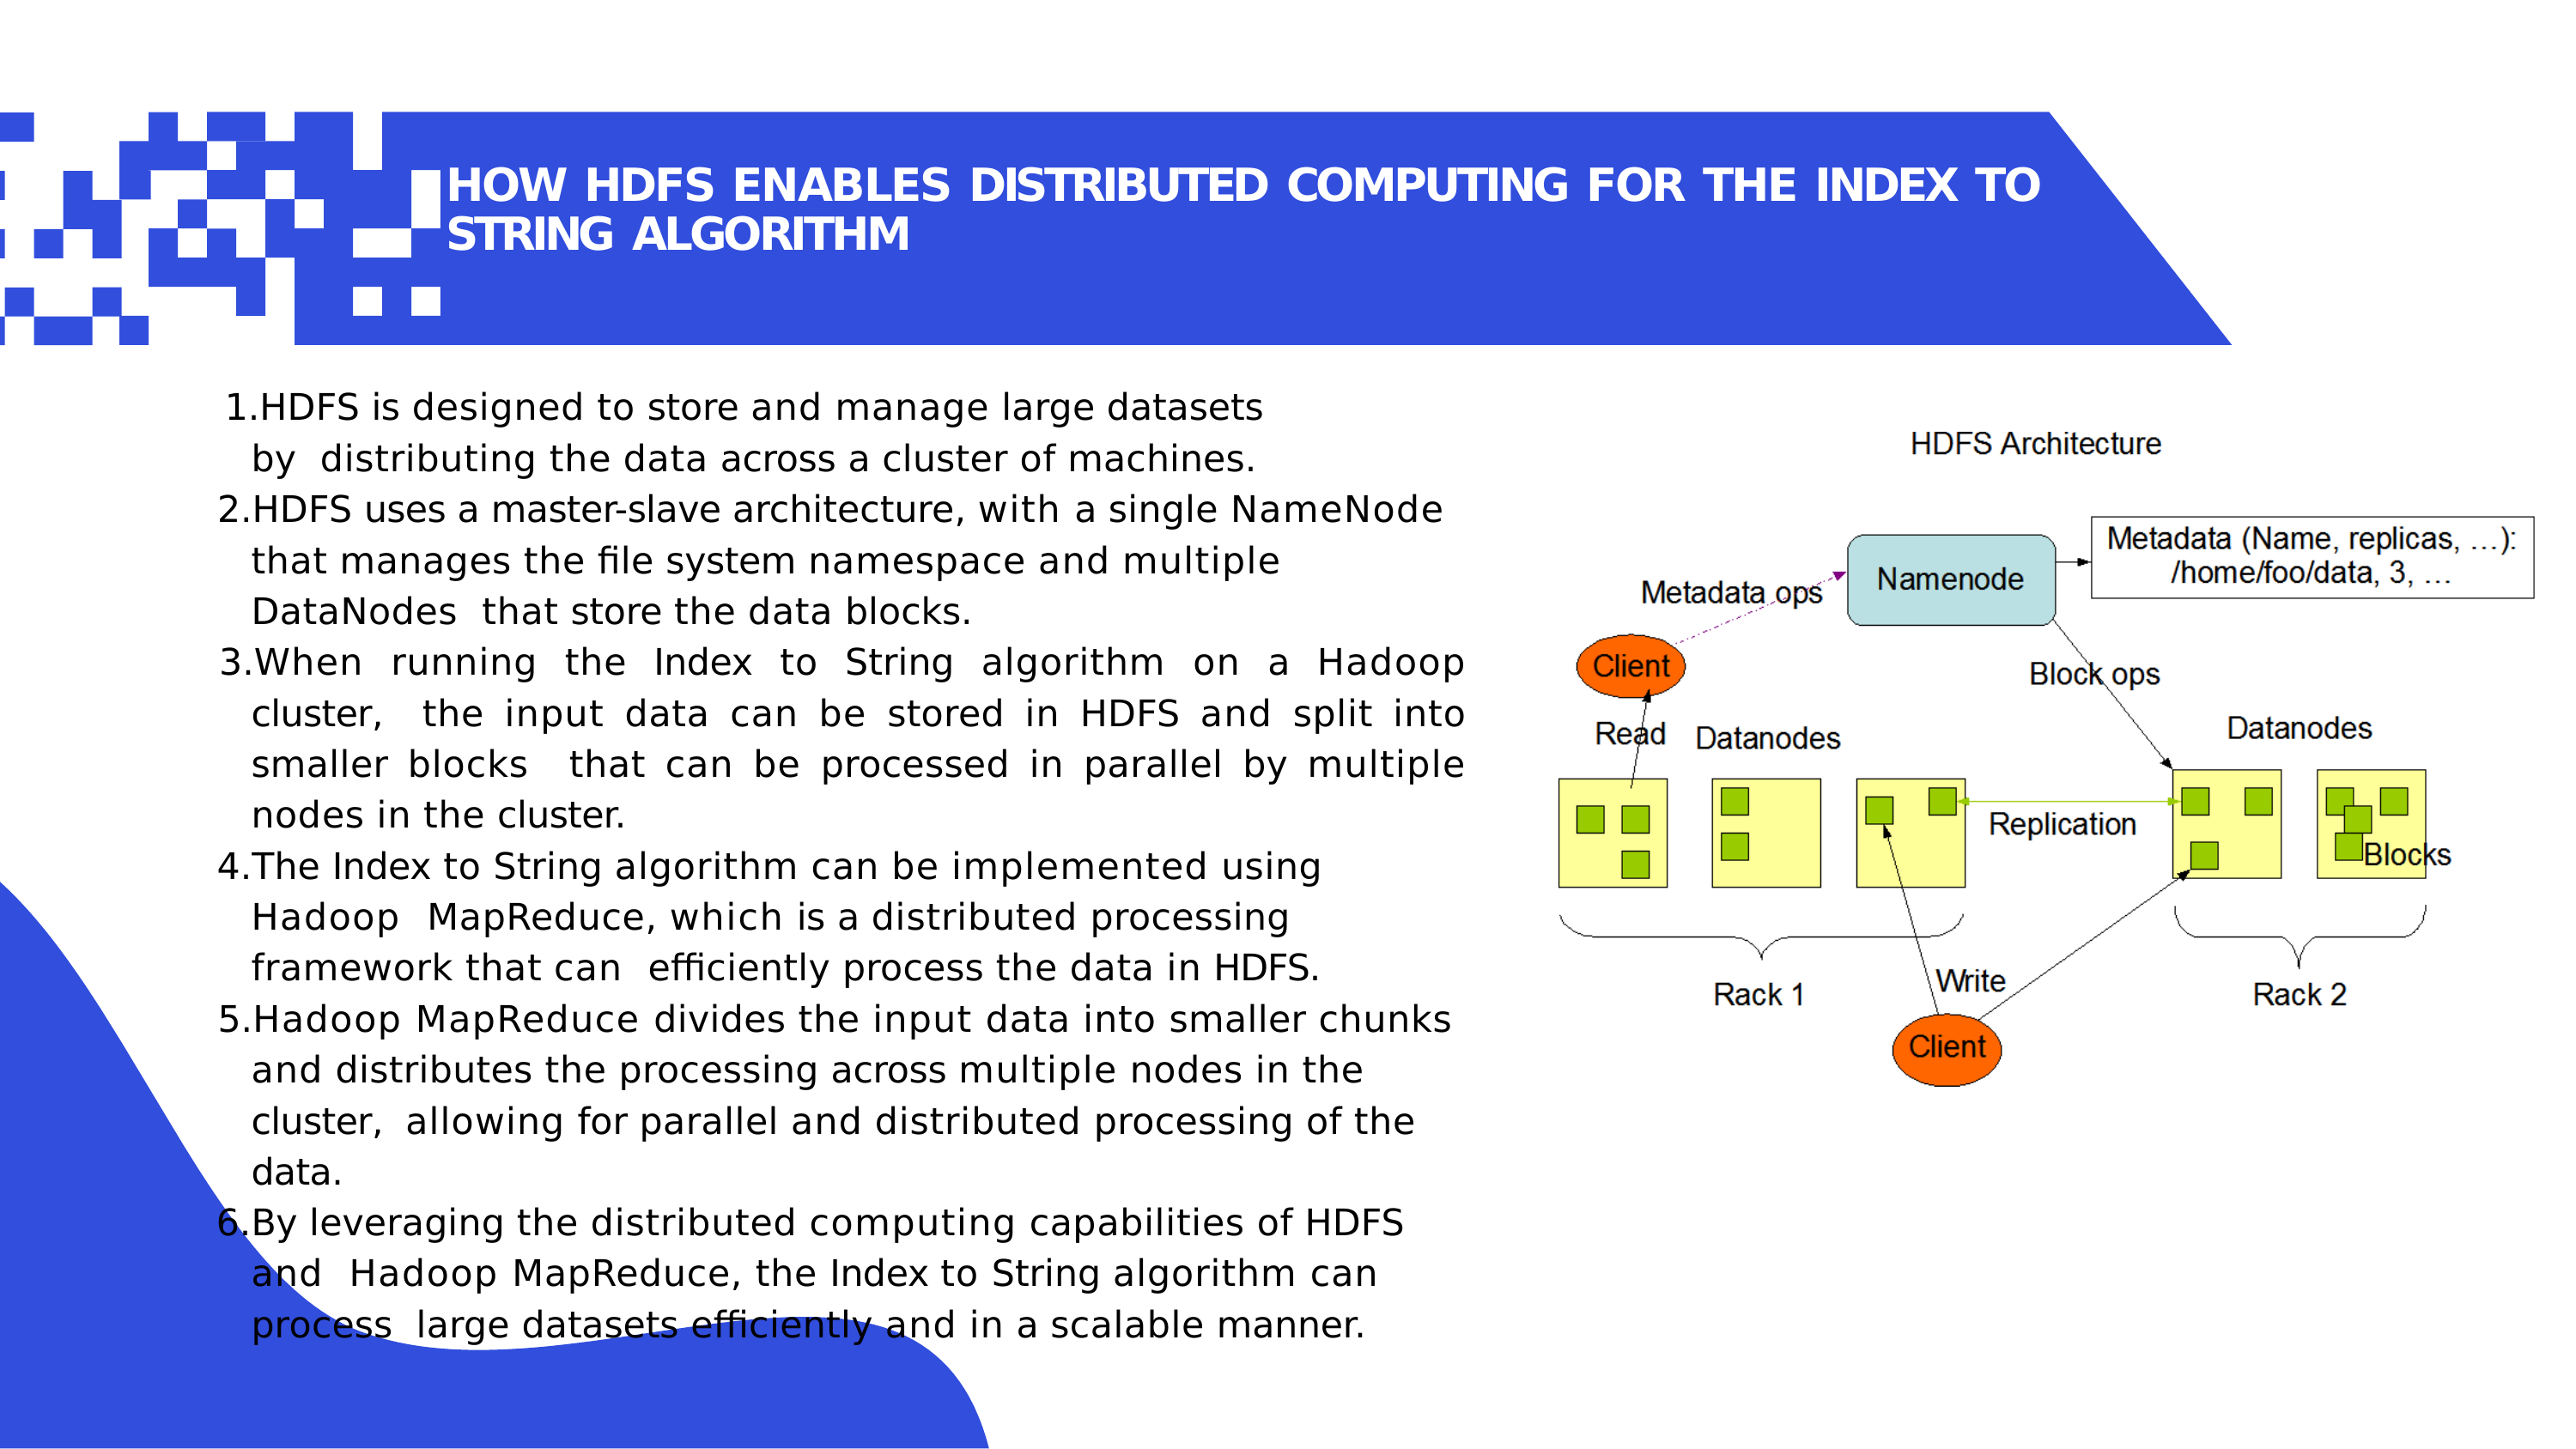

# HOW HDFS ENABLES DISTRIBUTED COMPUTING FOR THE INDEX TO  STRING ALGORITHM

HDFS is designed to store and manage large datasets by  distributing the data across a cluster of machines.
HDFS uses a master-slave architecture, with a single NameNode  that manages the file system namespace and multiple DataNodes  that store the data blocks.
When running the Index to String algorithm on a Hadoop cluster,  the input data can be stored in HDFS and split into smaller blocks  that can be processed in parallel by multiple nodes in the cluster.
The Index to String algorithm can be implemented using Hadoop  MapReduce, which is a distributed processing framework that can  efficiently process the data in HDFS.
Hadoop MapReduce divides the input data into smaller chunks  and distributes the processing across multiple nodes in the cluster,  allowing for parallel and distributed processing of the data.
By leveraging the distributed computing capabilities of HDFS and  Hadoop MapReduce, the Index to String algorithm can process  large datasets efficiently and in a scalable manner.